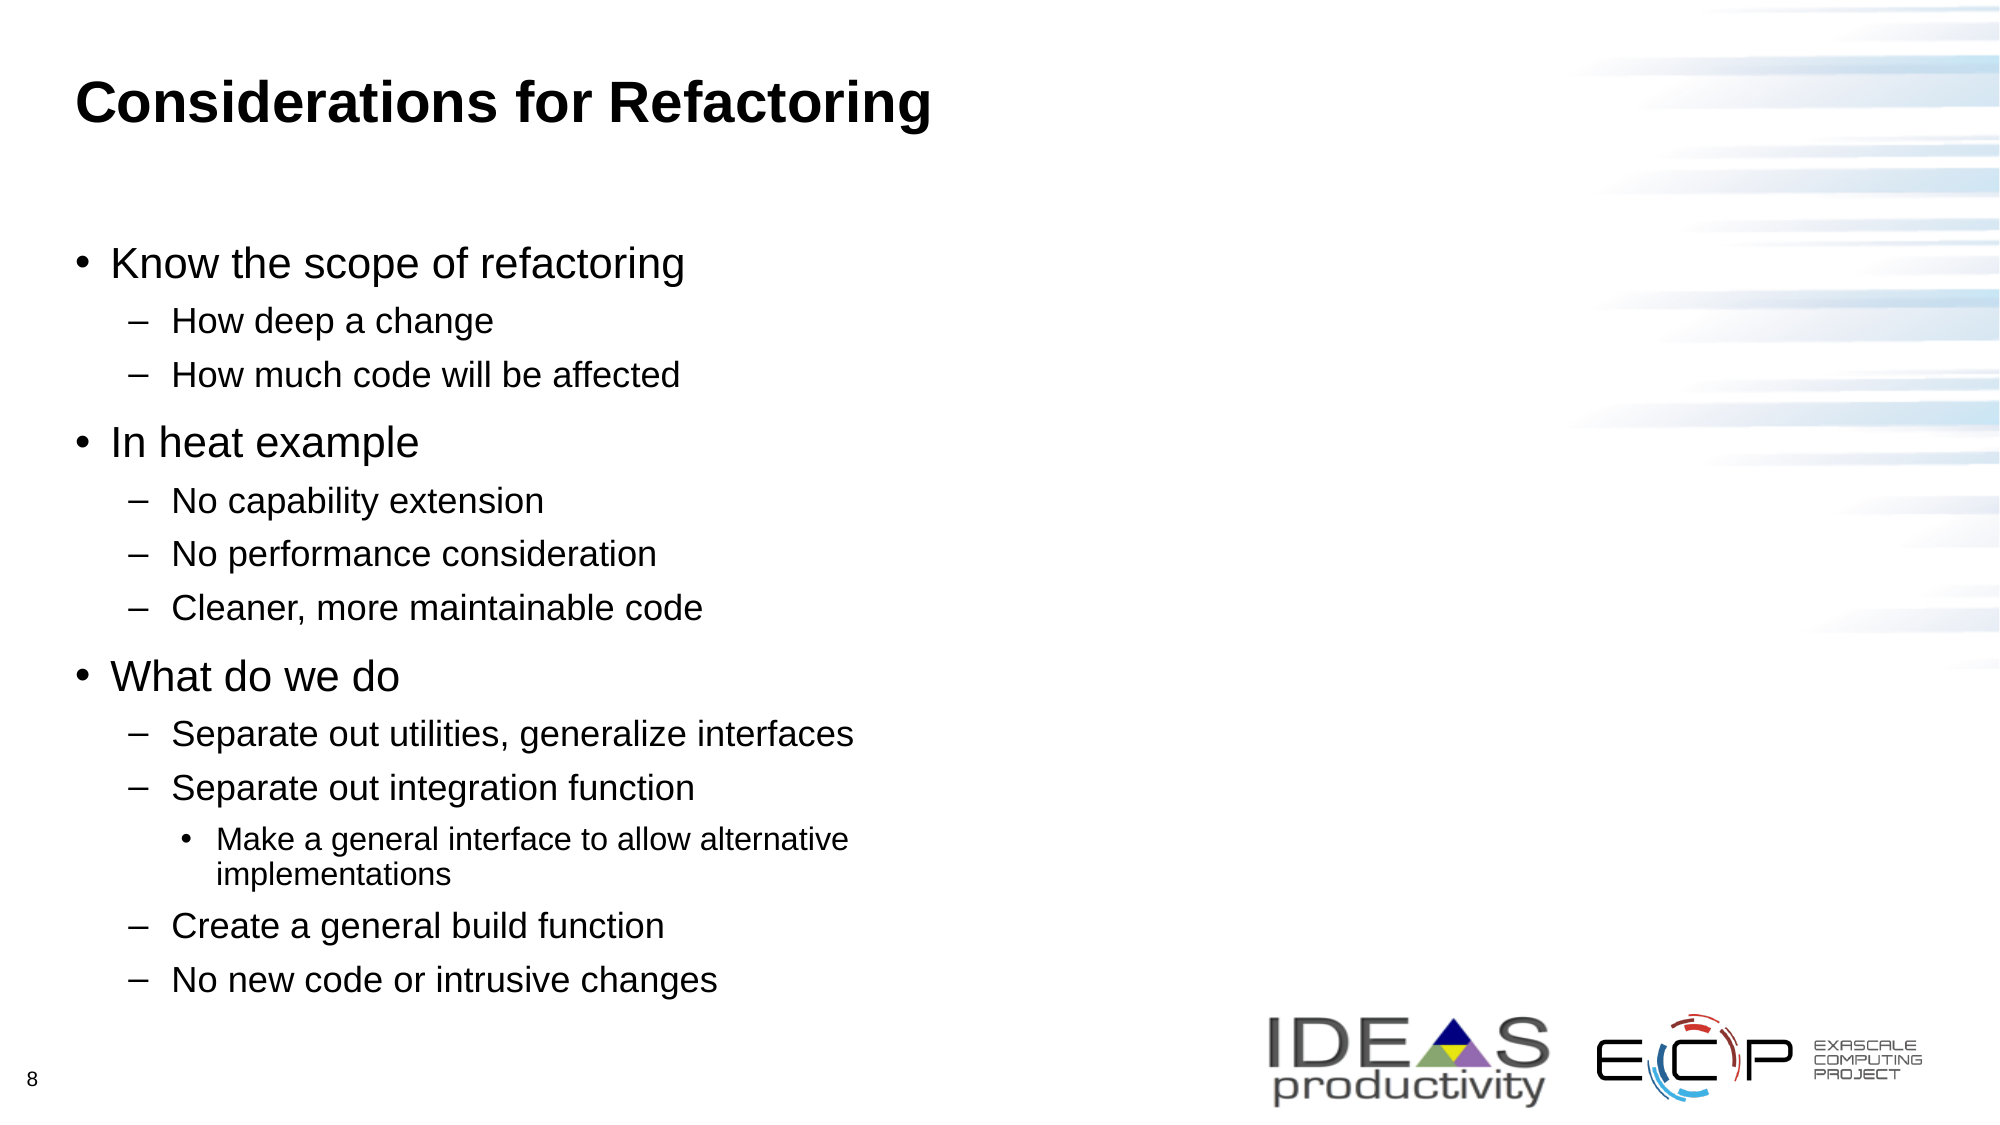

# Considerations for Refactoring

Know the scope of refactoring
How deep a change
How much code will be affected
In heat example
No capability extension
No performance consideration
Cleaner, more maintainable code
What do we do
Separate out utilities, generalize interfaces
Separate out integration function
Make a general interface to allow alternative implementations
Create a general build function
No new code or intrusive changes